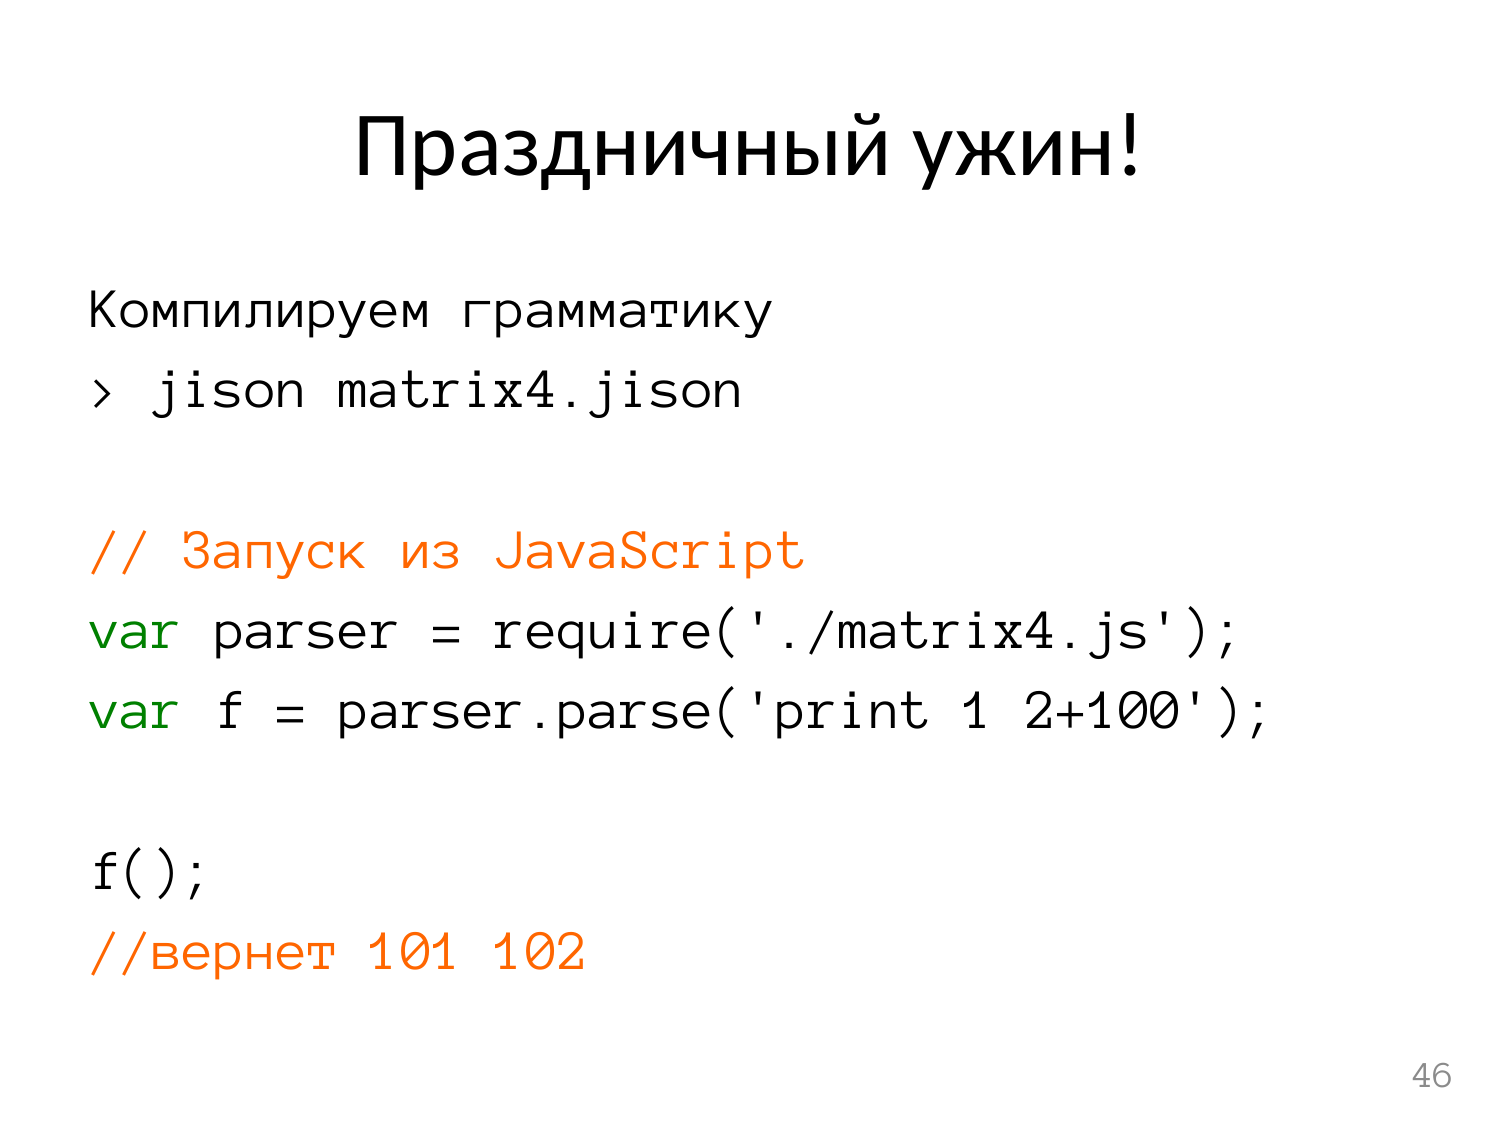

# Праздничный ужин!
Компилируем грамматику
> jison matrix4.jison

// Запуск из JavaScript
var parser = require('./matrix4.js');
var f = parser.parse('print 1 2+100');

f();
//вернет 101 102
46